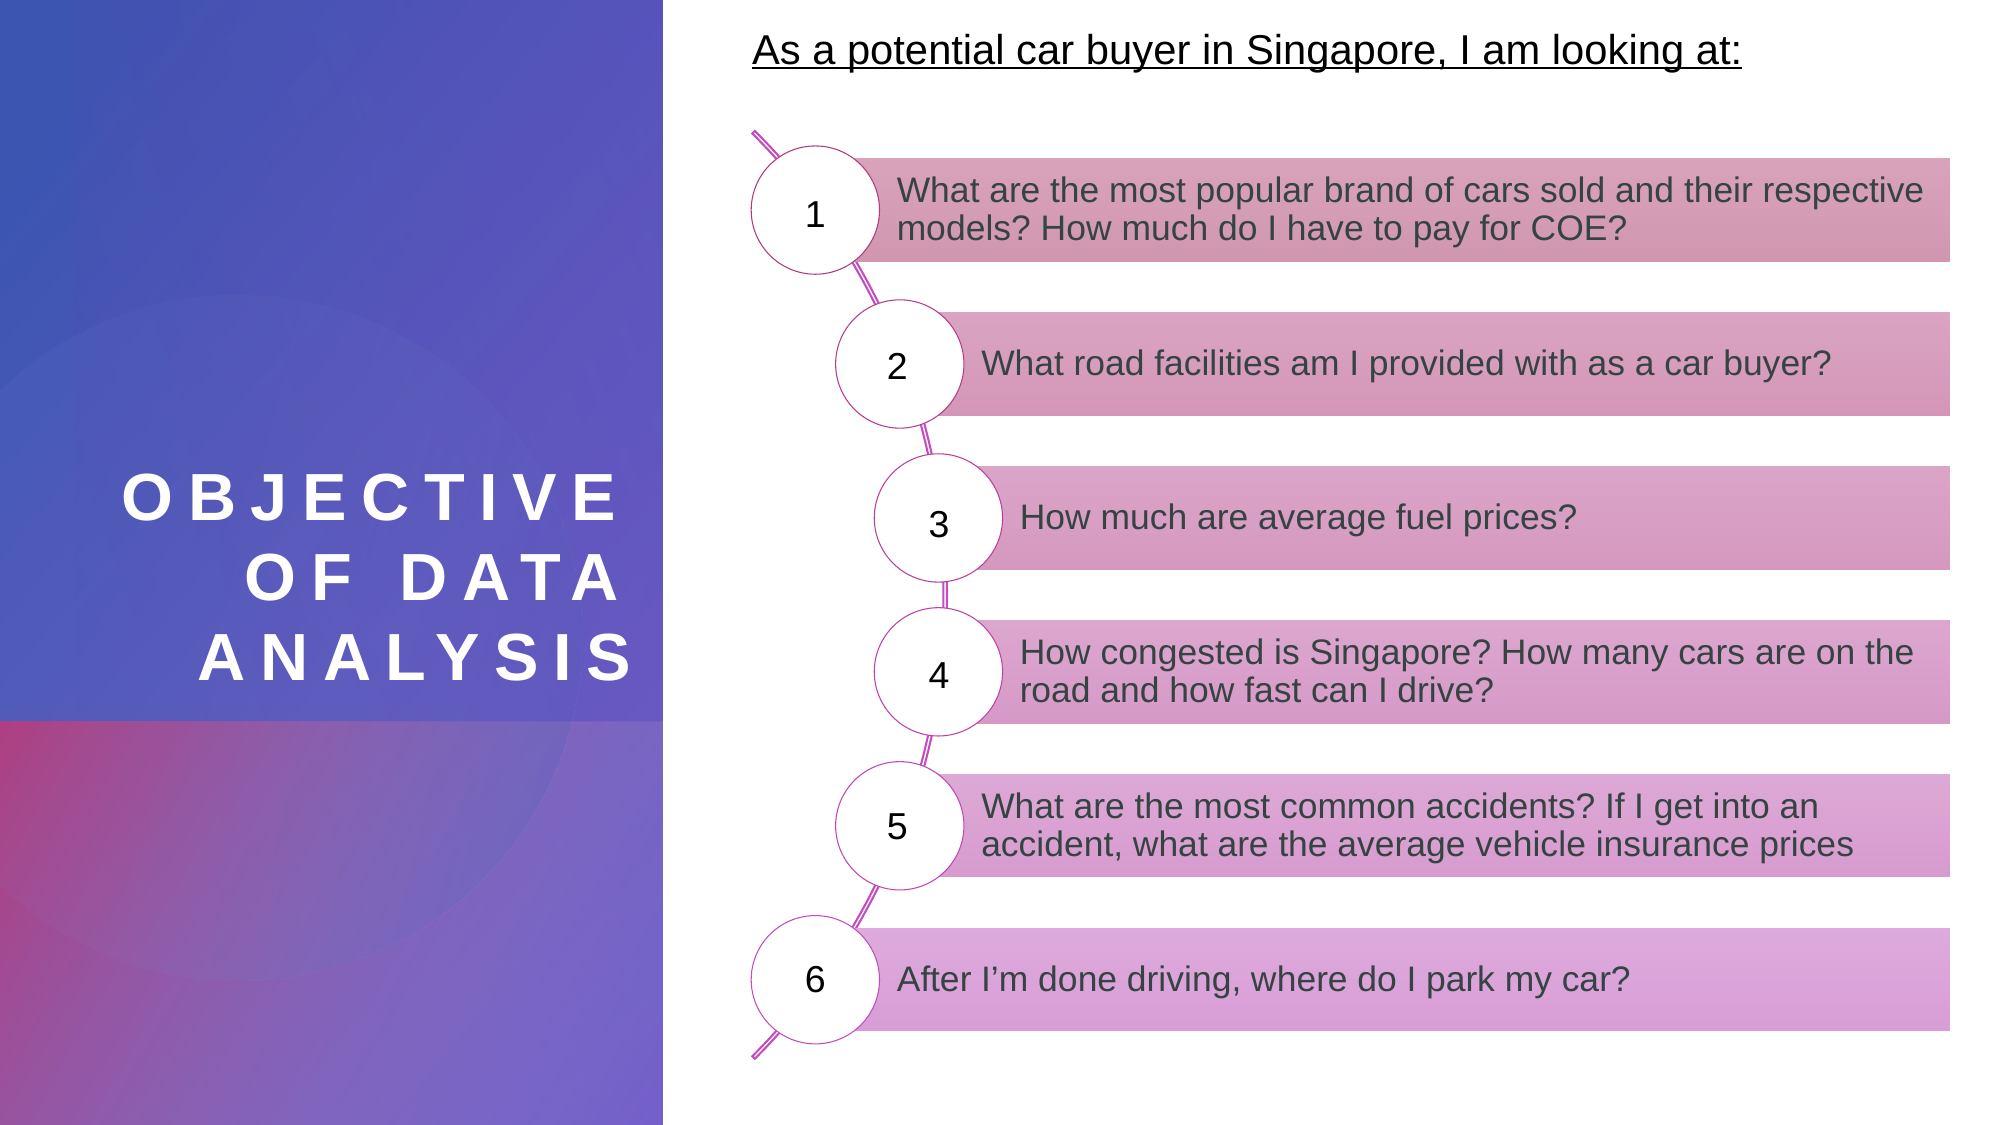

As a potential car buyer in Singapore, I am looking at:

What are the most popular brand of cars sold and their respective models? How much do I have to pay for COE?
What road facilities am I provided with as a car buyer?
How much are average fuel prices?
How congested is Singapore? How many cars are on the road and how fast can I drive?
What are the most common accidents? If I get into an accident, what are the average vehicle insurance prices
After I’m done driving, where do I park my car?
# Objective of data analysis
1

2
3

4
5
6